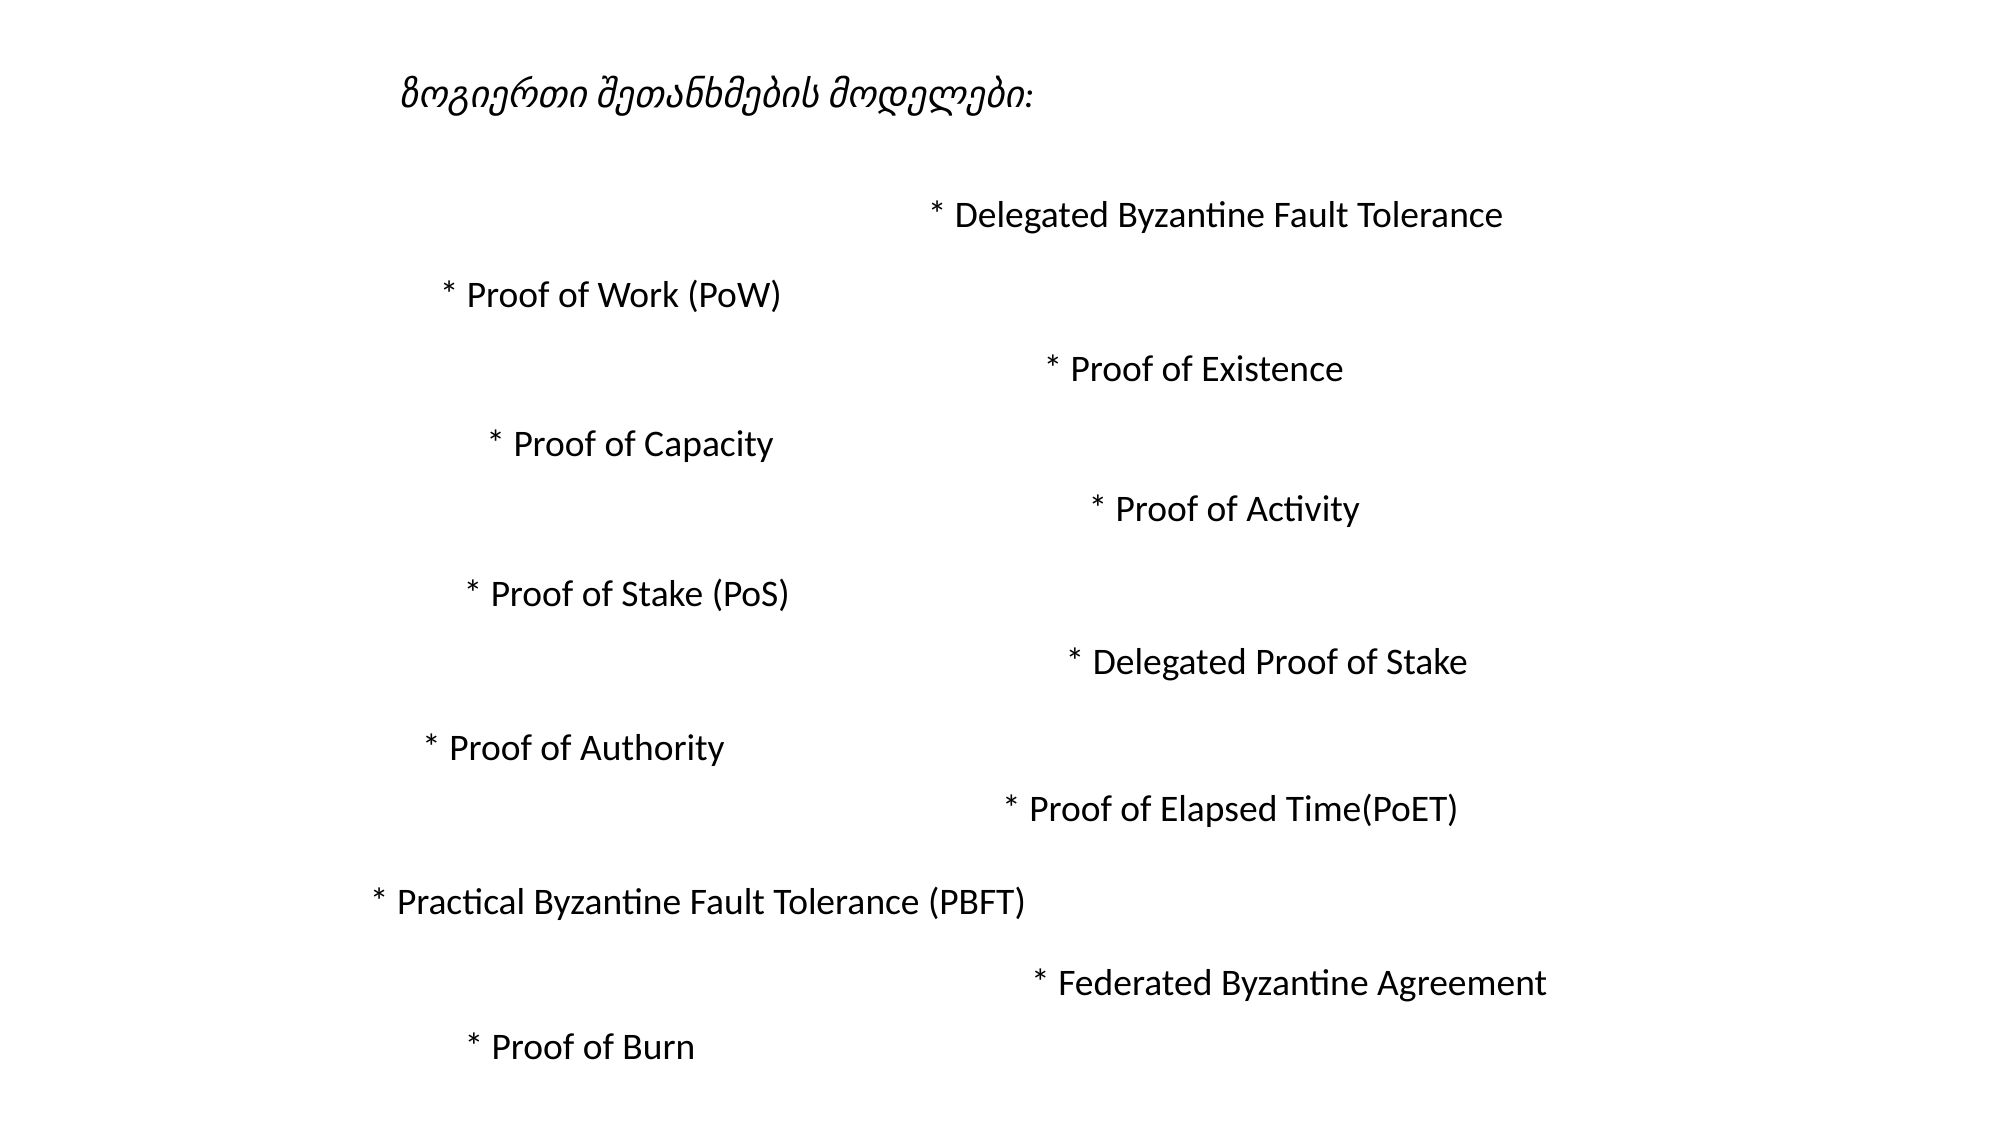

ზოგიერთი შეთანხმების მოდელები:
* Delegated Byzantine Fault Tolerance
* Proof of Work (PoW)
* Proof of Existence
* Proof of Capacity
* Proof of Activity
* Proof of Stake (PoS)
* Delegated Proof of Stake
 * Proof of Authority
* Proof of Elapsed Time(PoET)
* Practical Byzantine Fault Tolerance (PBFT)
* Federated Byzantine Agreement
* Proof of Burn